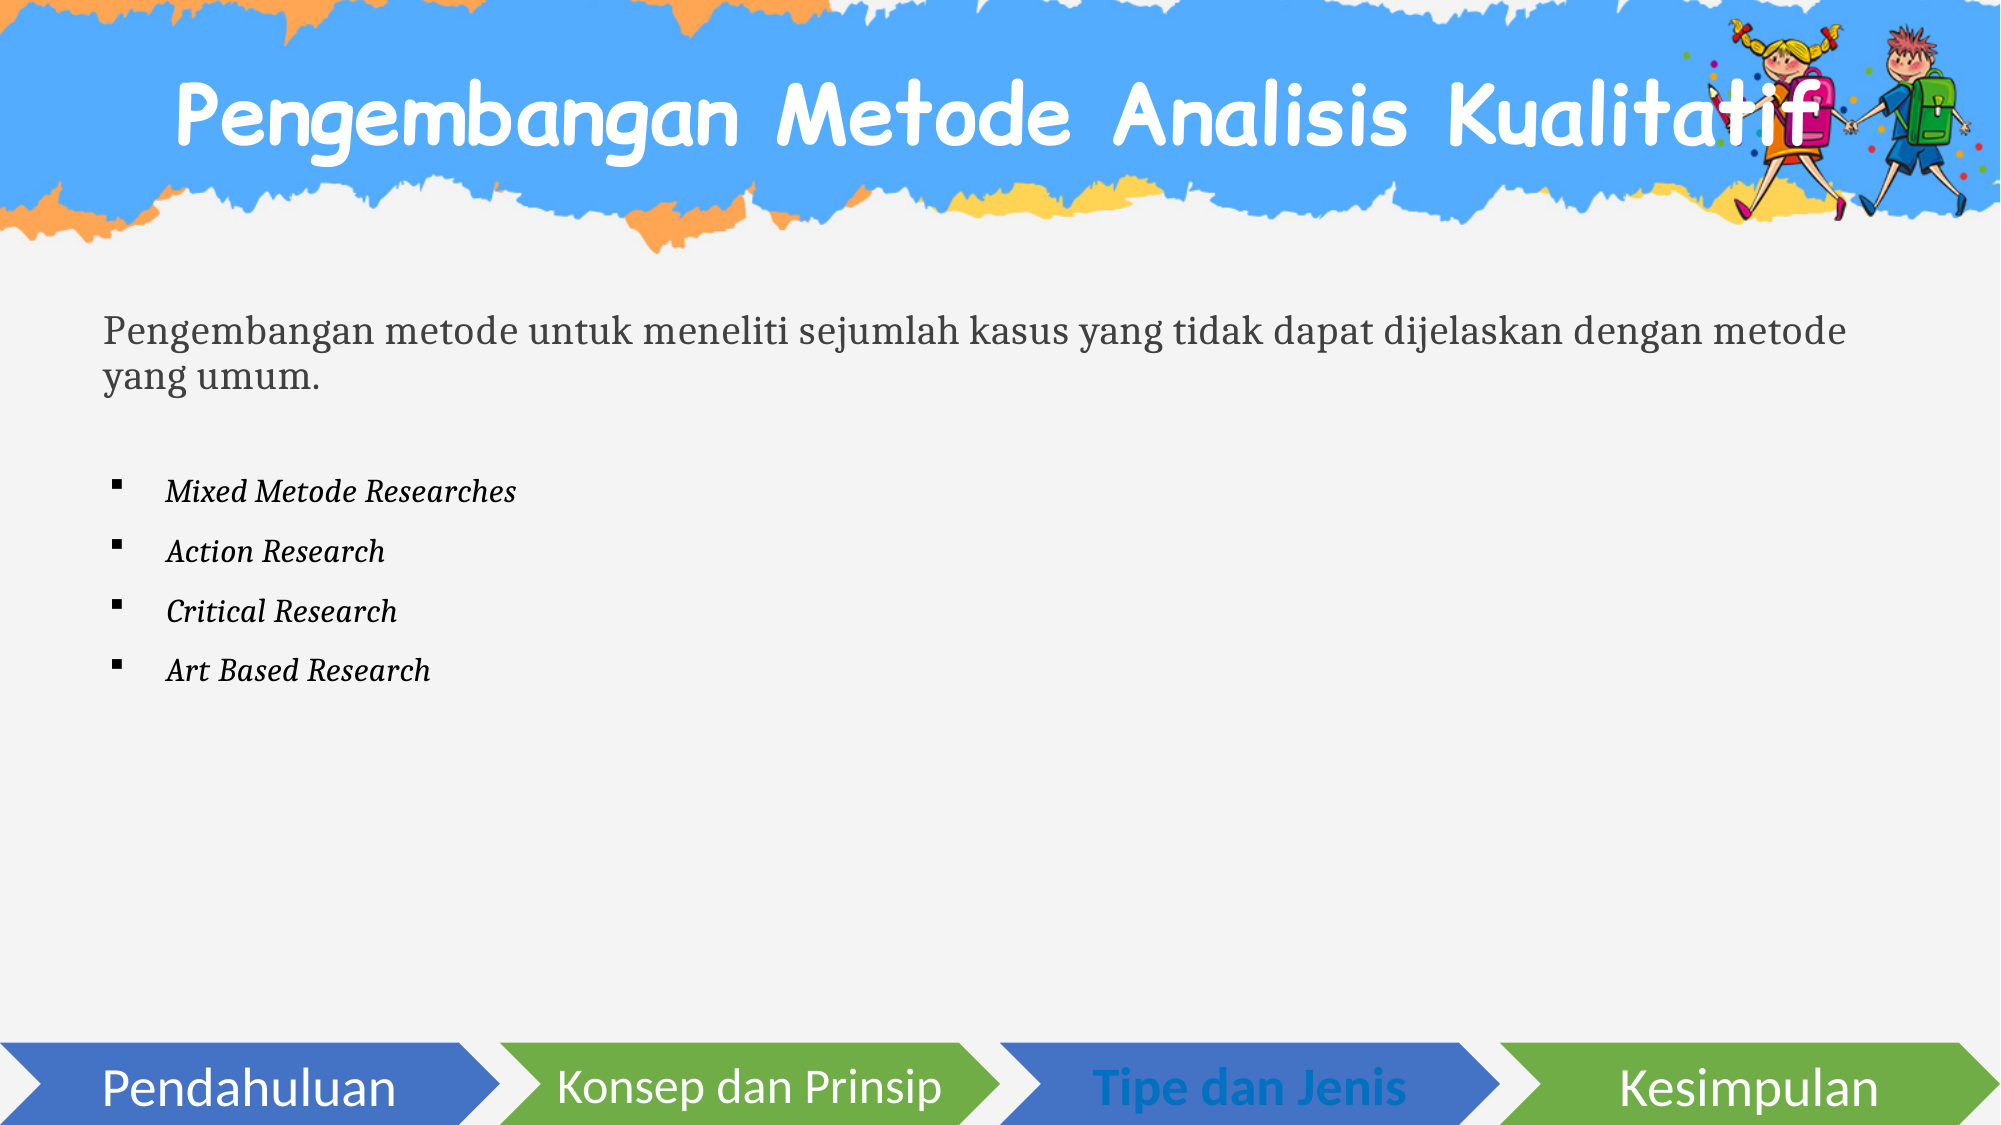

# Pengembangan Metode Analisis Kualitatif
Pengembangan metode untuk meneliti sejumlah kasus yang tidak dapat dijelaskan dengan metode yang umum.
Mixed Metode Researches
Action Research
Critical Research
Art Based Research
Pendahuluan
Konsep dan Prinsip
Kesimpulan
Tipe dan Jenis